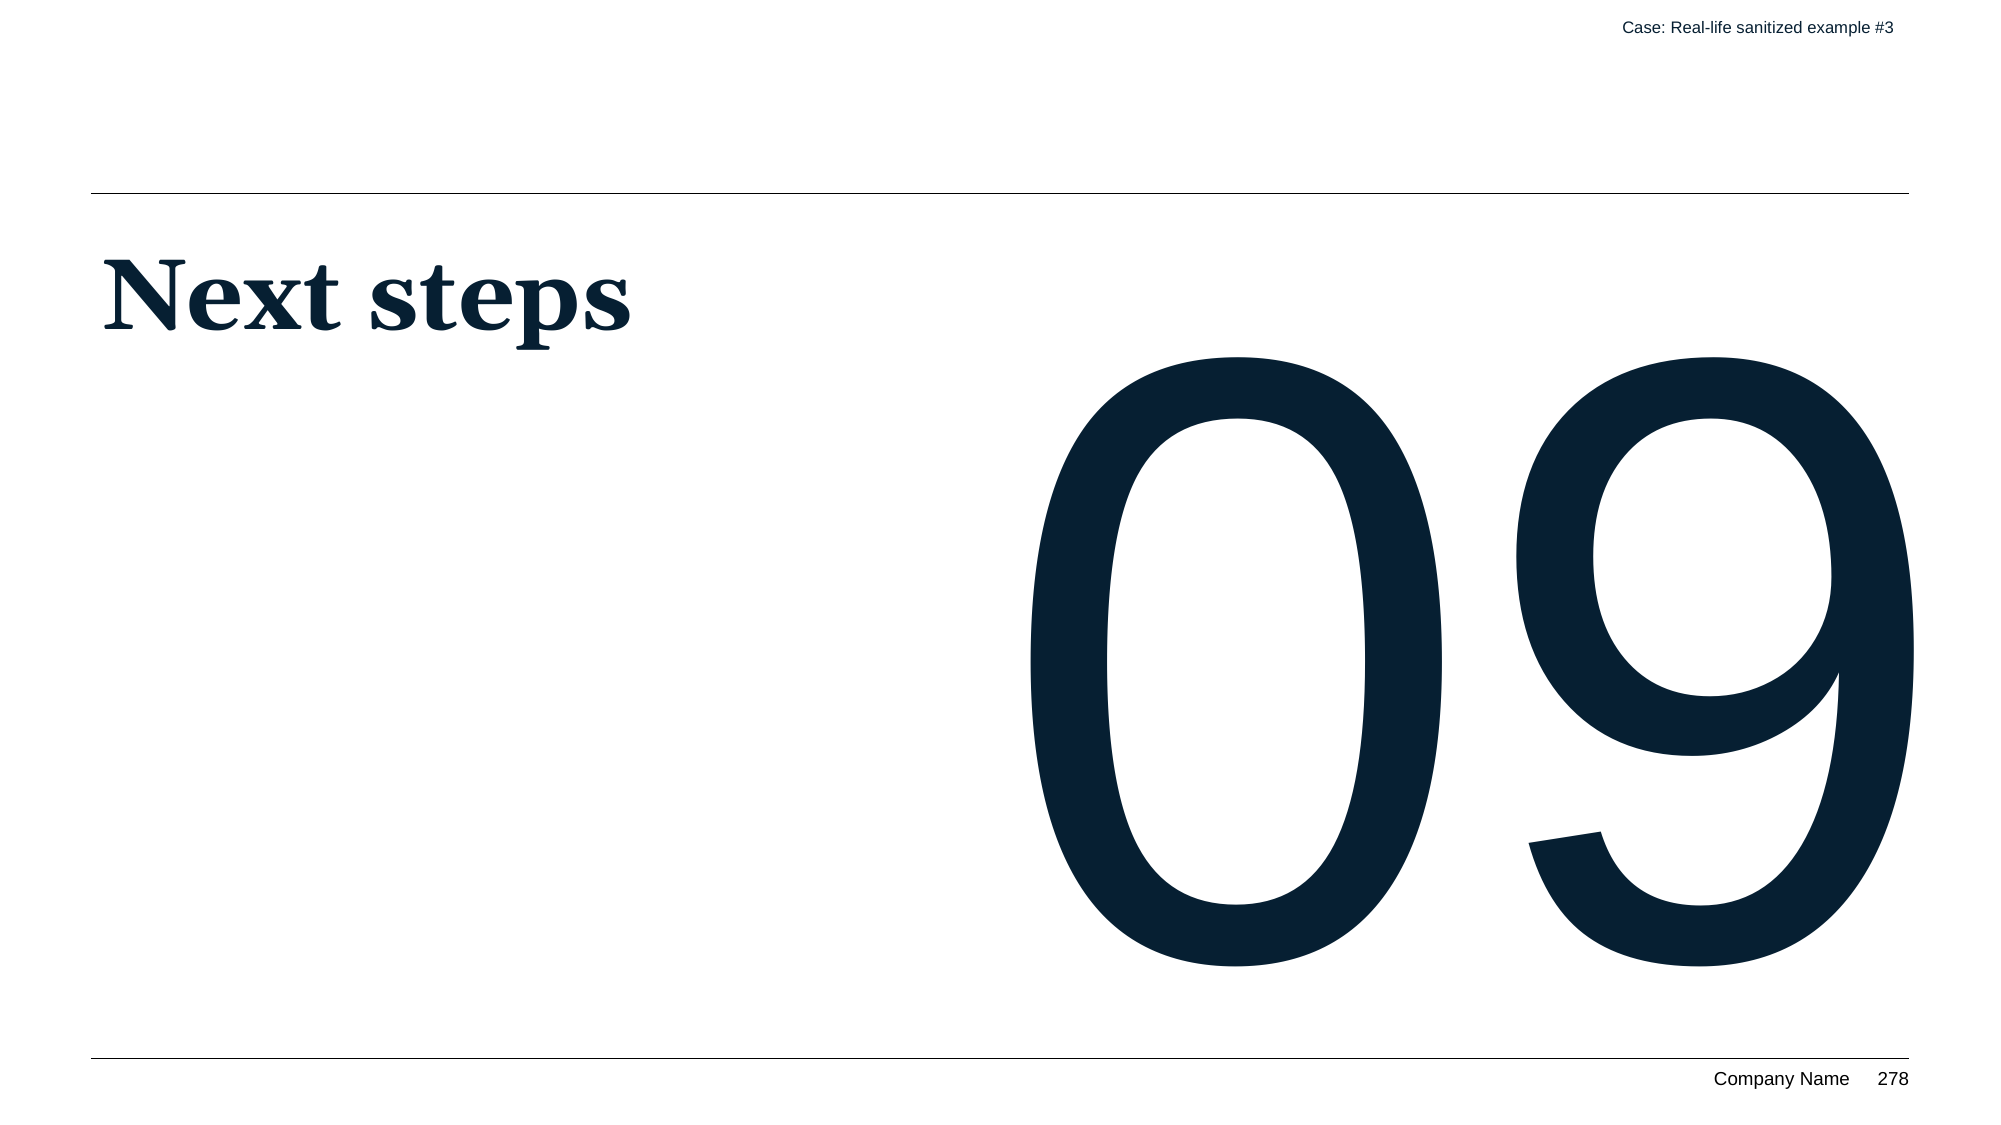

Case: Real-life sanitized example #3
Next steps
09